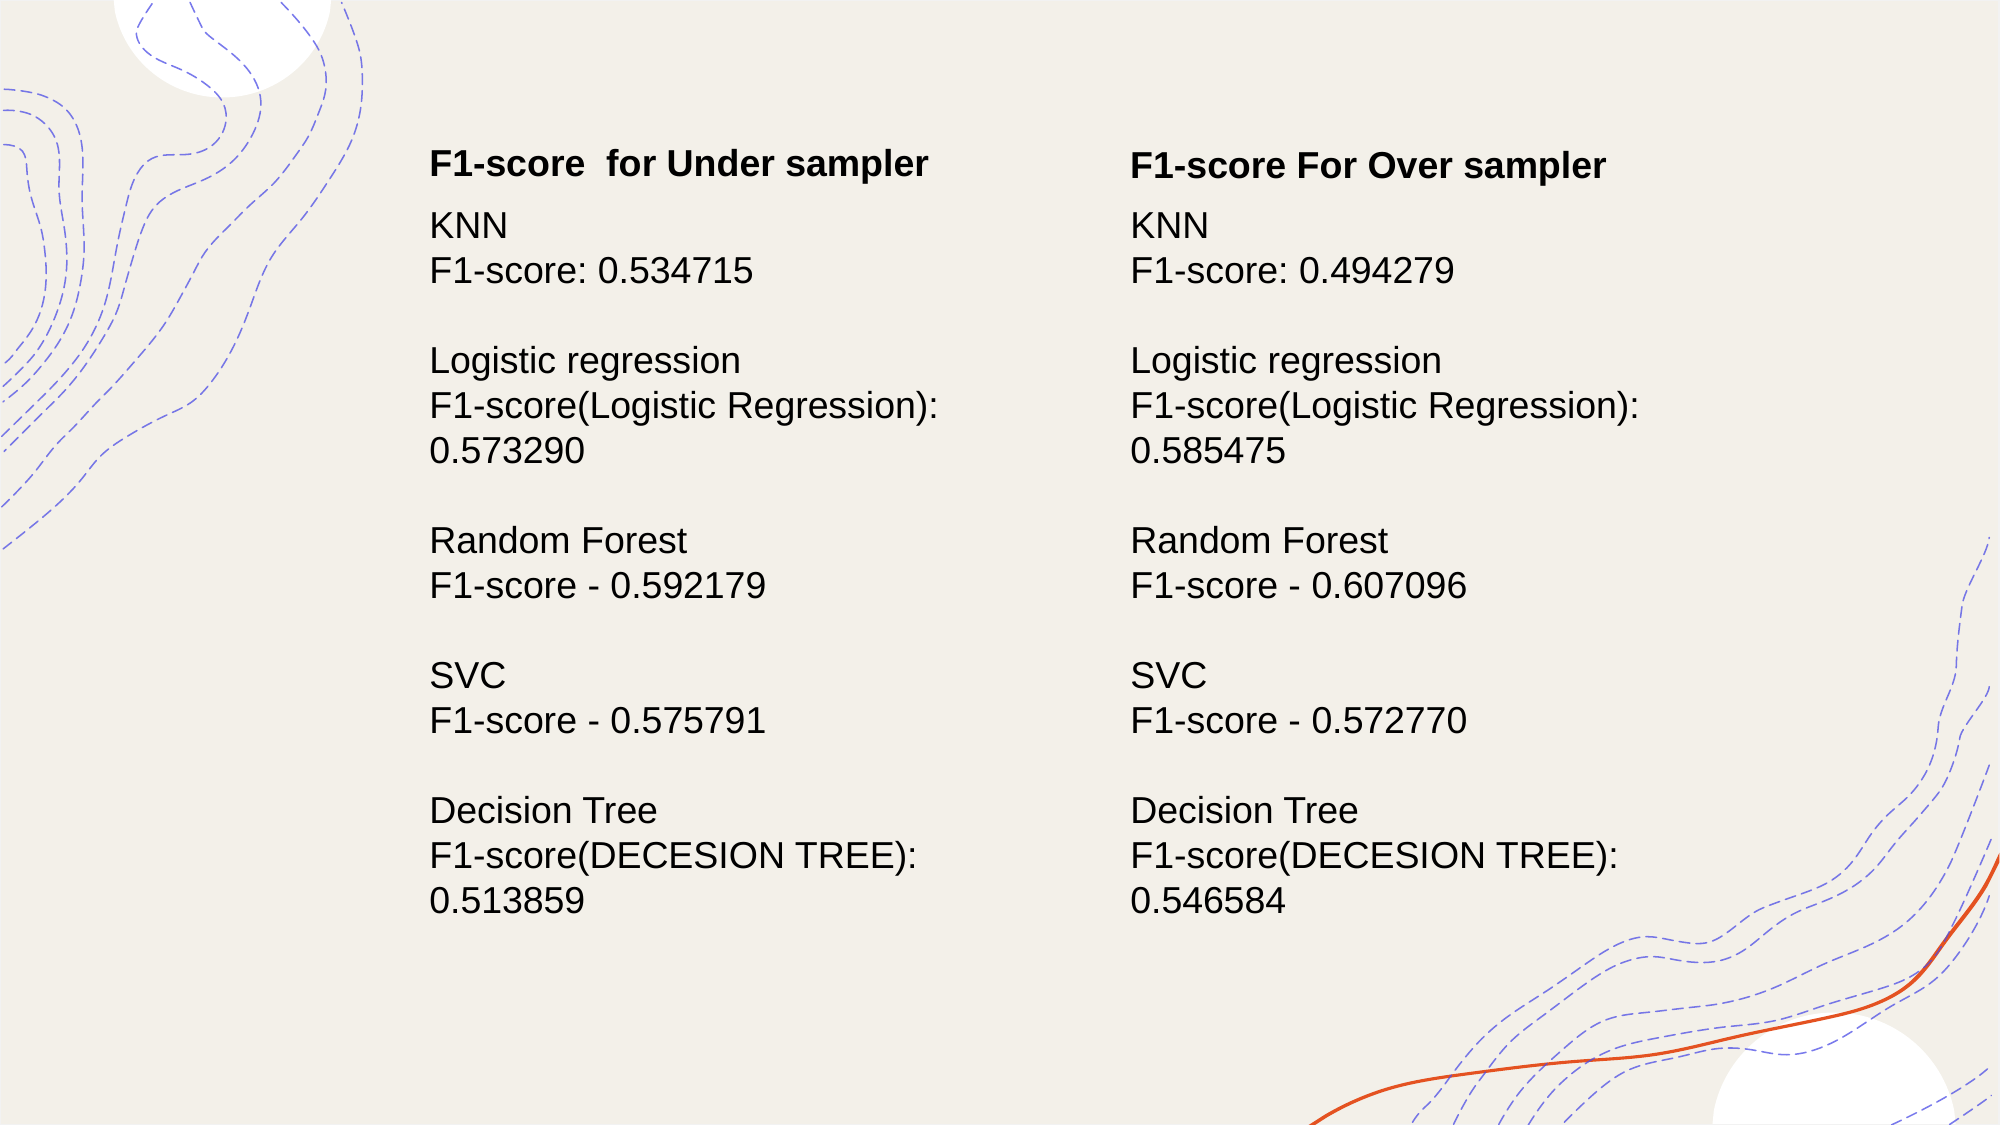

F1-score  for Under sampler

F1-score For Over sampler
KNN
F1-score: 0.534715

Logistic regression
F1-score(Logistic Regression): 0.573290

Random Forest
F1-score - 0.592179

SVC
F1-score - 0.575791

Decision Tree
F1-score(DECESION TREE): 0.513859

KNN
F1-score: 0.494279

Logistic regression
F1-score(Logistic Regression): 0.585475

Random Forest
F1-score - 0.607096

SVC
F1-score - 0.572770

Decision Tree
F1-score(DECESION TREE): 0.546584